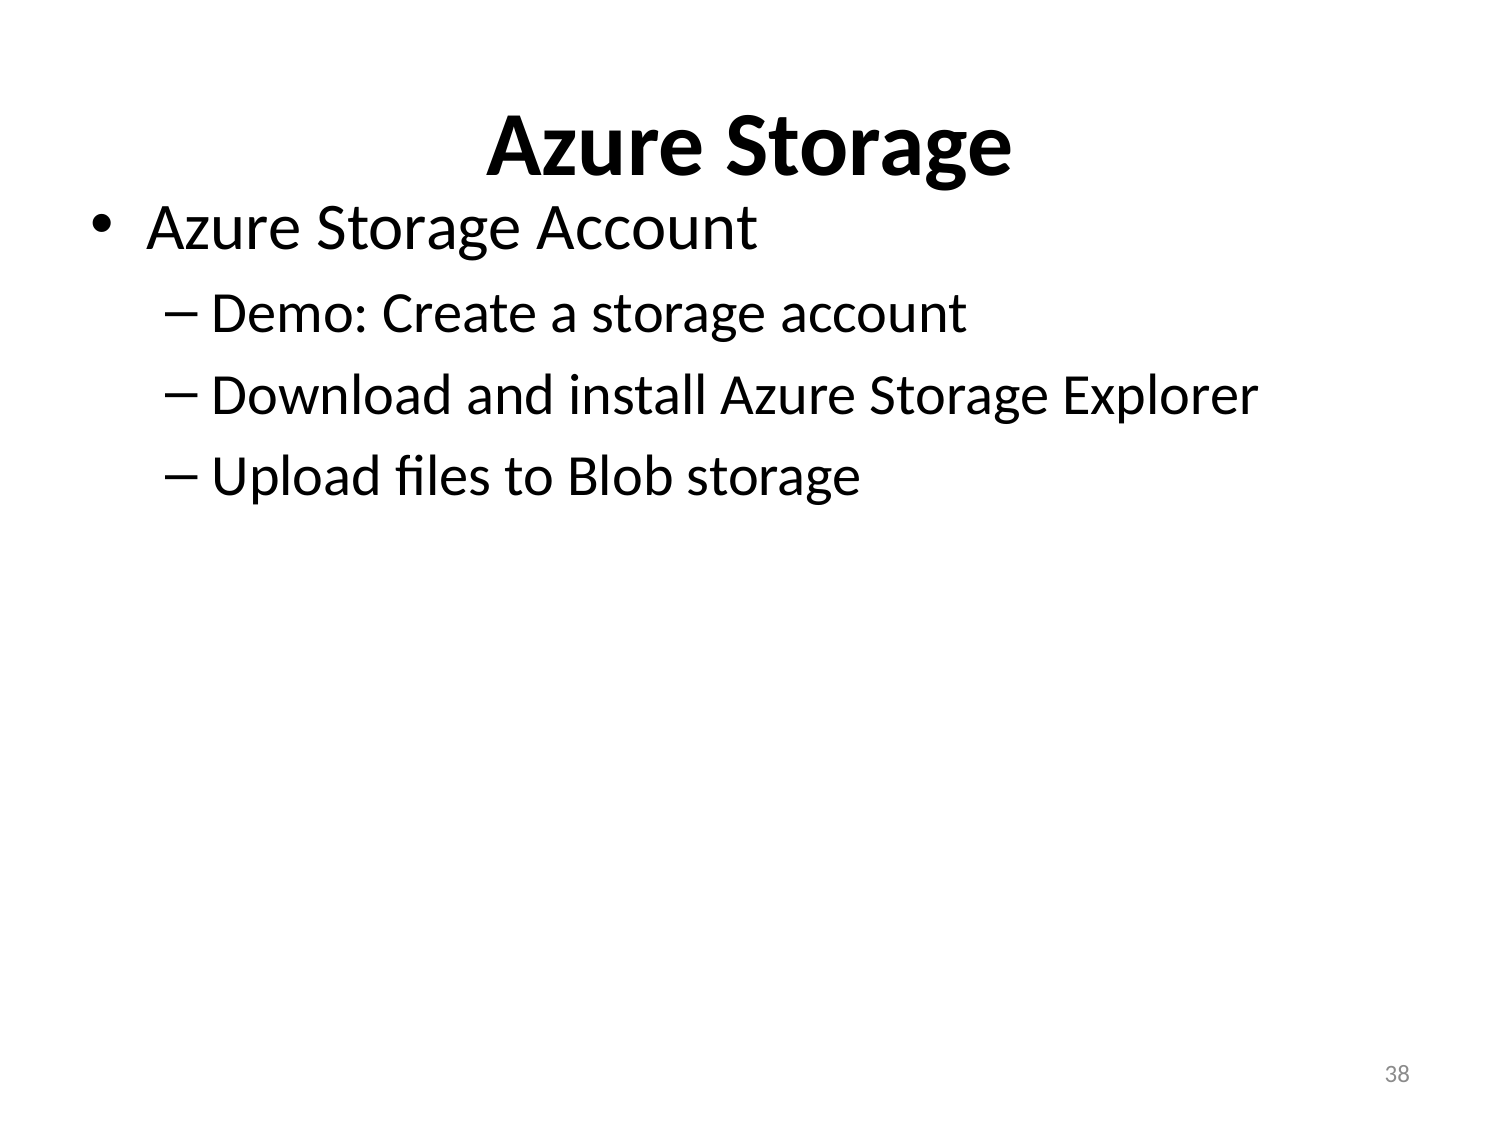

# Azure Storage
Azure Storage Account
Demo: Create a storage account
Download and install Azure Storage Explorer
Upload files to Blob storage
38